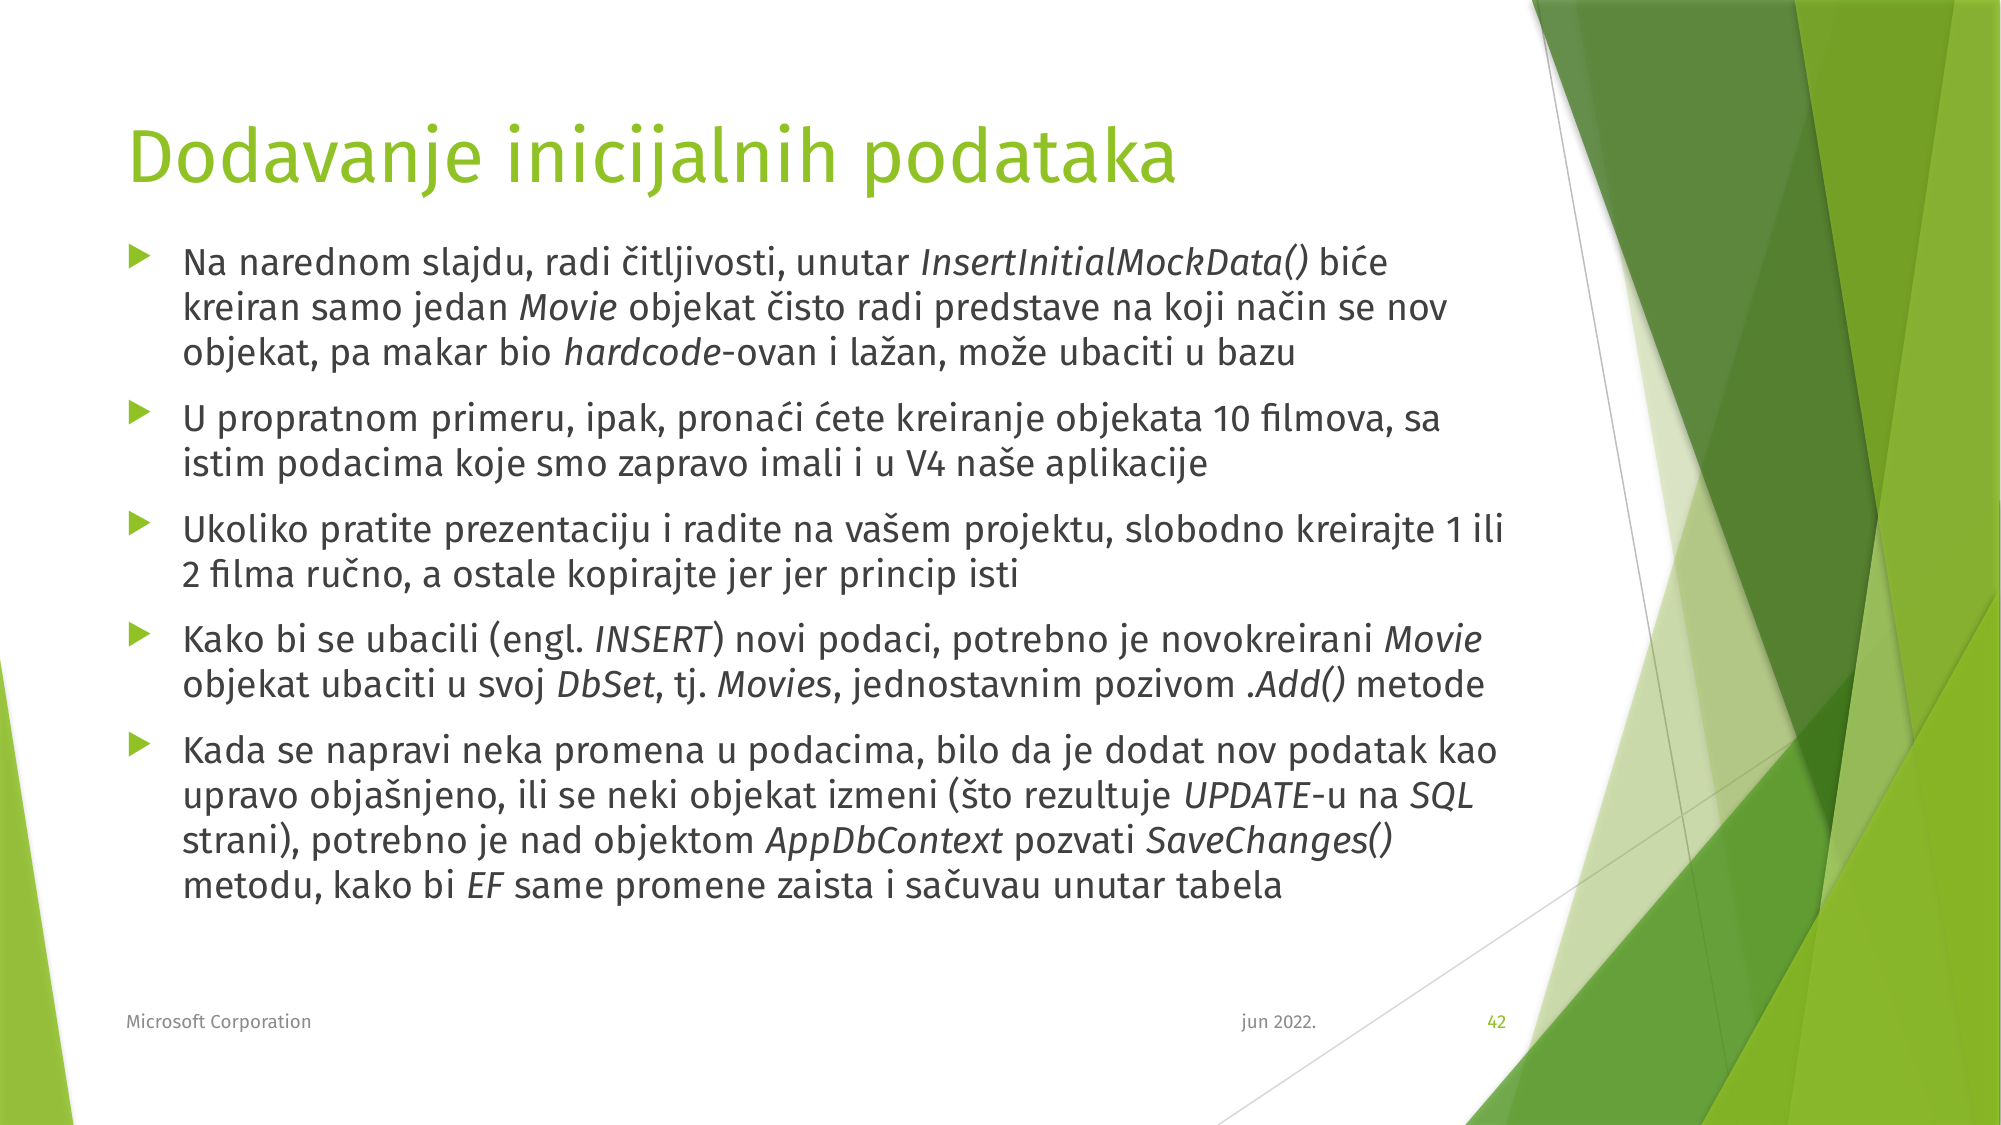

# Dodavanje inicijalnih podataka
Na narednom slajdu, radi čitljivosti, unutar InsertInitialMockData() biće kreiran samo jedan Movie objekat čisto radi predstave na koji način se nov objekat, pa makar bio hardcode-ovan i lažan, može ubaciti u bazu
U propratnom primeru, ipak, pronaći ćete kreiranje objekata 10 filmova, sa istim podacima koje smo zapravo imali i u V4 naše aplikacije
Ukoliko pratite prezentaciju i radite na vašem projektu, slobodno kreirajte 1 ili 2 filma ručno, a ostale kopirajte jer jer princip isti
Kako bi se ubacili (engl. INSERT) novi podaci, potrebno je novokreirani Movie objekat ubaciti u svoj DbSet, tj. Movies, jednostavnim pozivom .Add() metode
Kada se napravi neka promena u podacima, bilo da je dodat nov podatak kao upravo objašnjeno, ili se neki objekat izmeni (što rezultuje UPDATE-u na SQL strani), potrebno je nad objektom AppDbContext pozvati SaveChanges() metodu, kako bi EF same promene zaista i sačuvau unutar tabela
Microsoft Corporation
jun 2022.
42